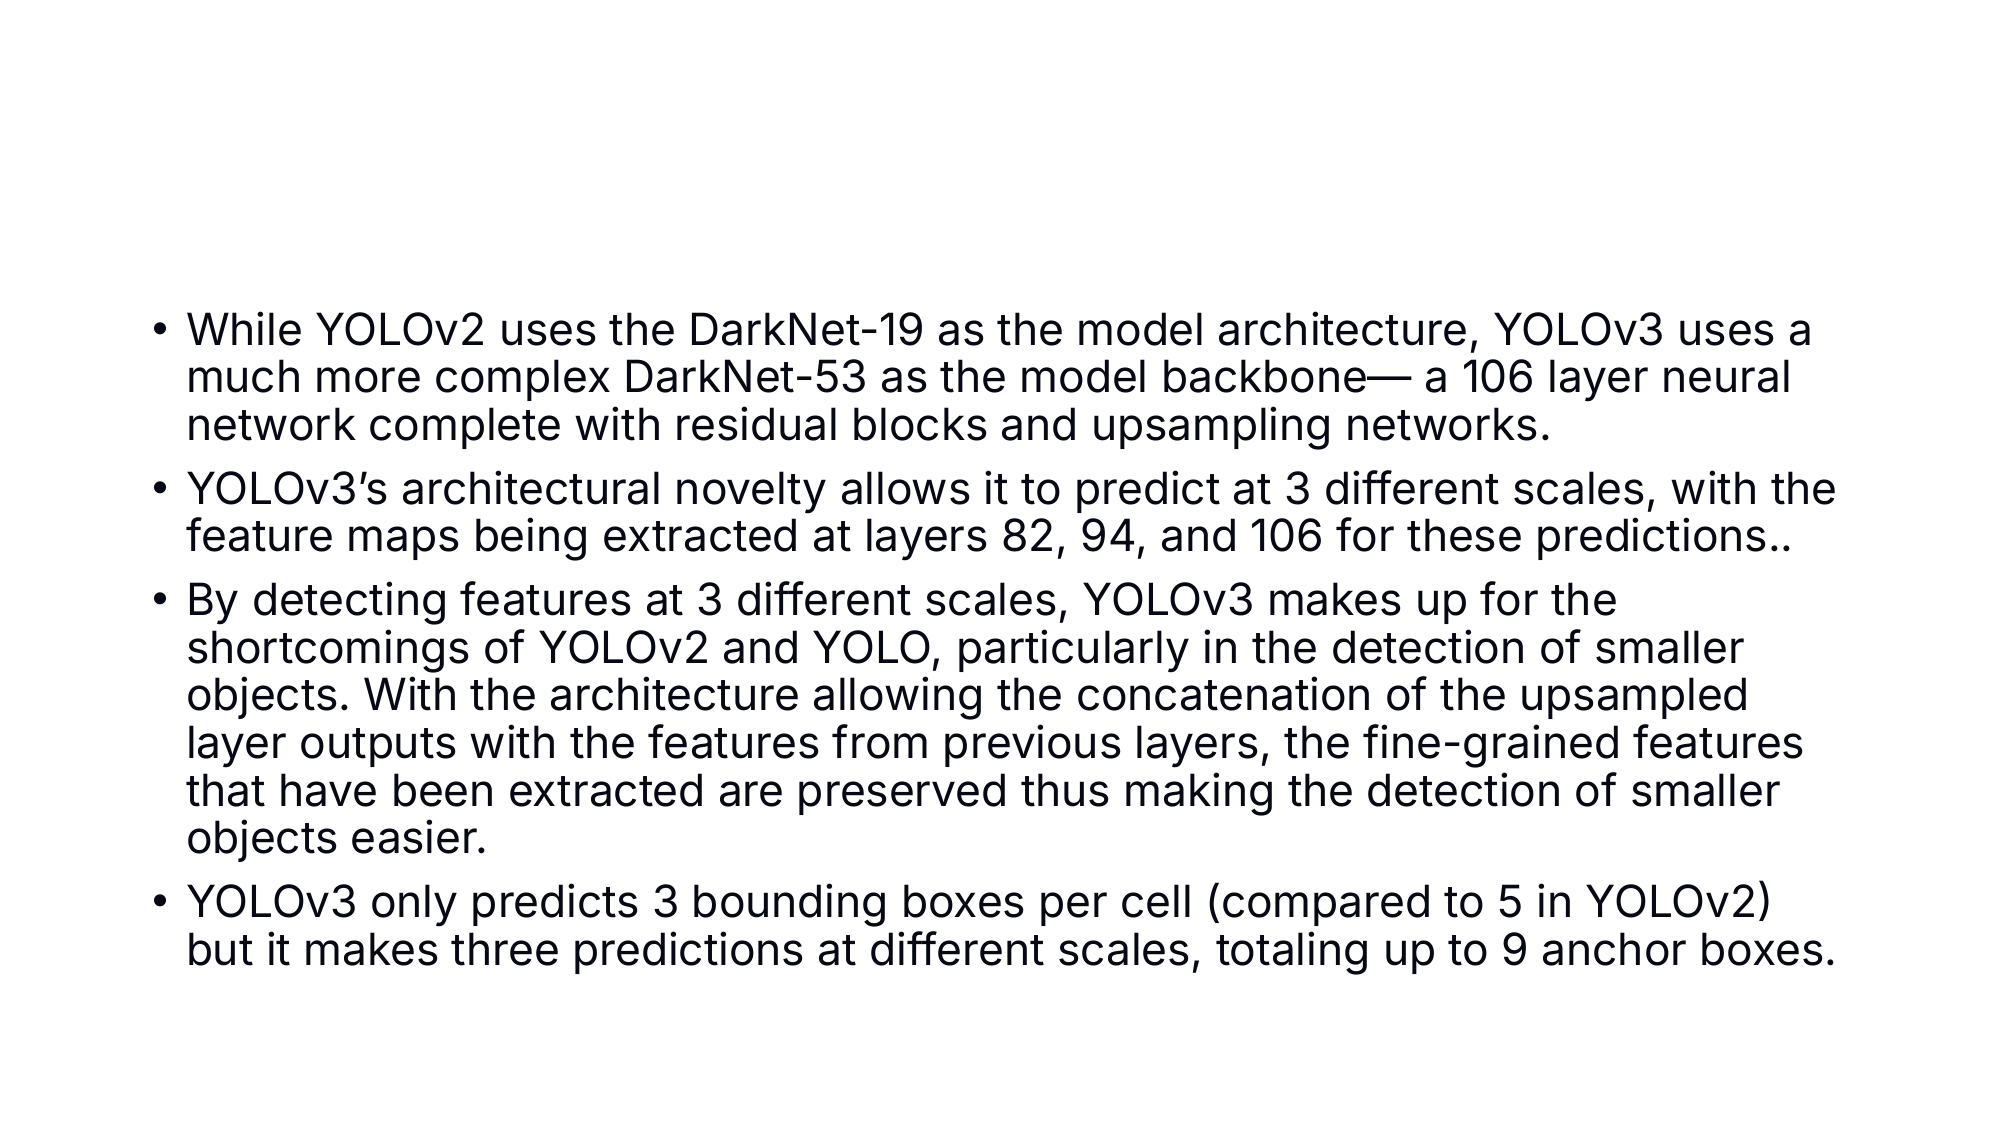

#
While YOLOv2 uses the DarkNet-19 as the model architecture, YOLOv3 uses a much more complex DarkNet-53 as the model backbone— a 106 layer neural network complete with residual blocks and upsampling networks.
YOLOv3’s architectural novelty allows it to predict at 3 different scales, with the feature maps being extracted at layers 82, 94, and 106 for these predictions..
By detecting features at 3 different scales, YOLOv3 makes up for the shortcomings of YOLOv2 and YOLO, particularly in the detection of smaller objects. With the architecture allowing the concatenation of the upsampled layer outputs with the features from previous layers, the fine-grained features that have been extracted are preserved thus making the detection of smaller objects easier.
YOLOv3 only predicts 3 bounding boxes per cell (compared to 5 in YOLOv2) but it makes three predictions at different scales, totaling up to 9 anchor boxes.